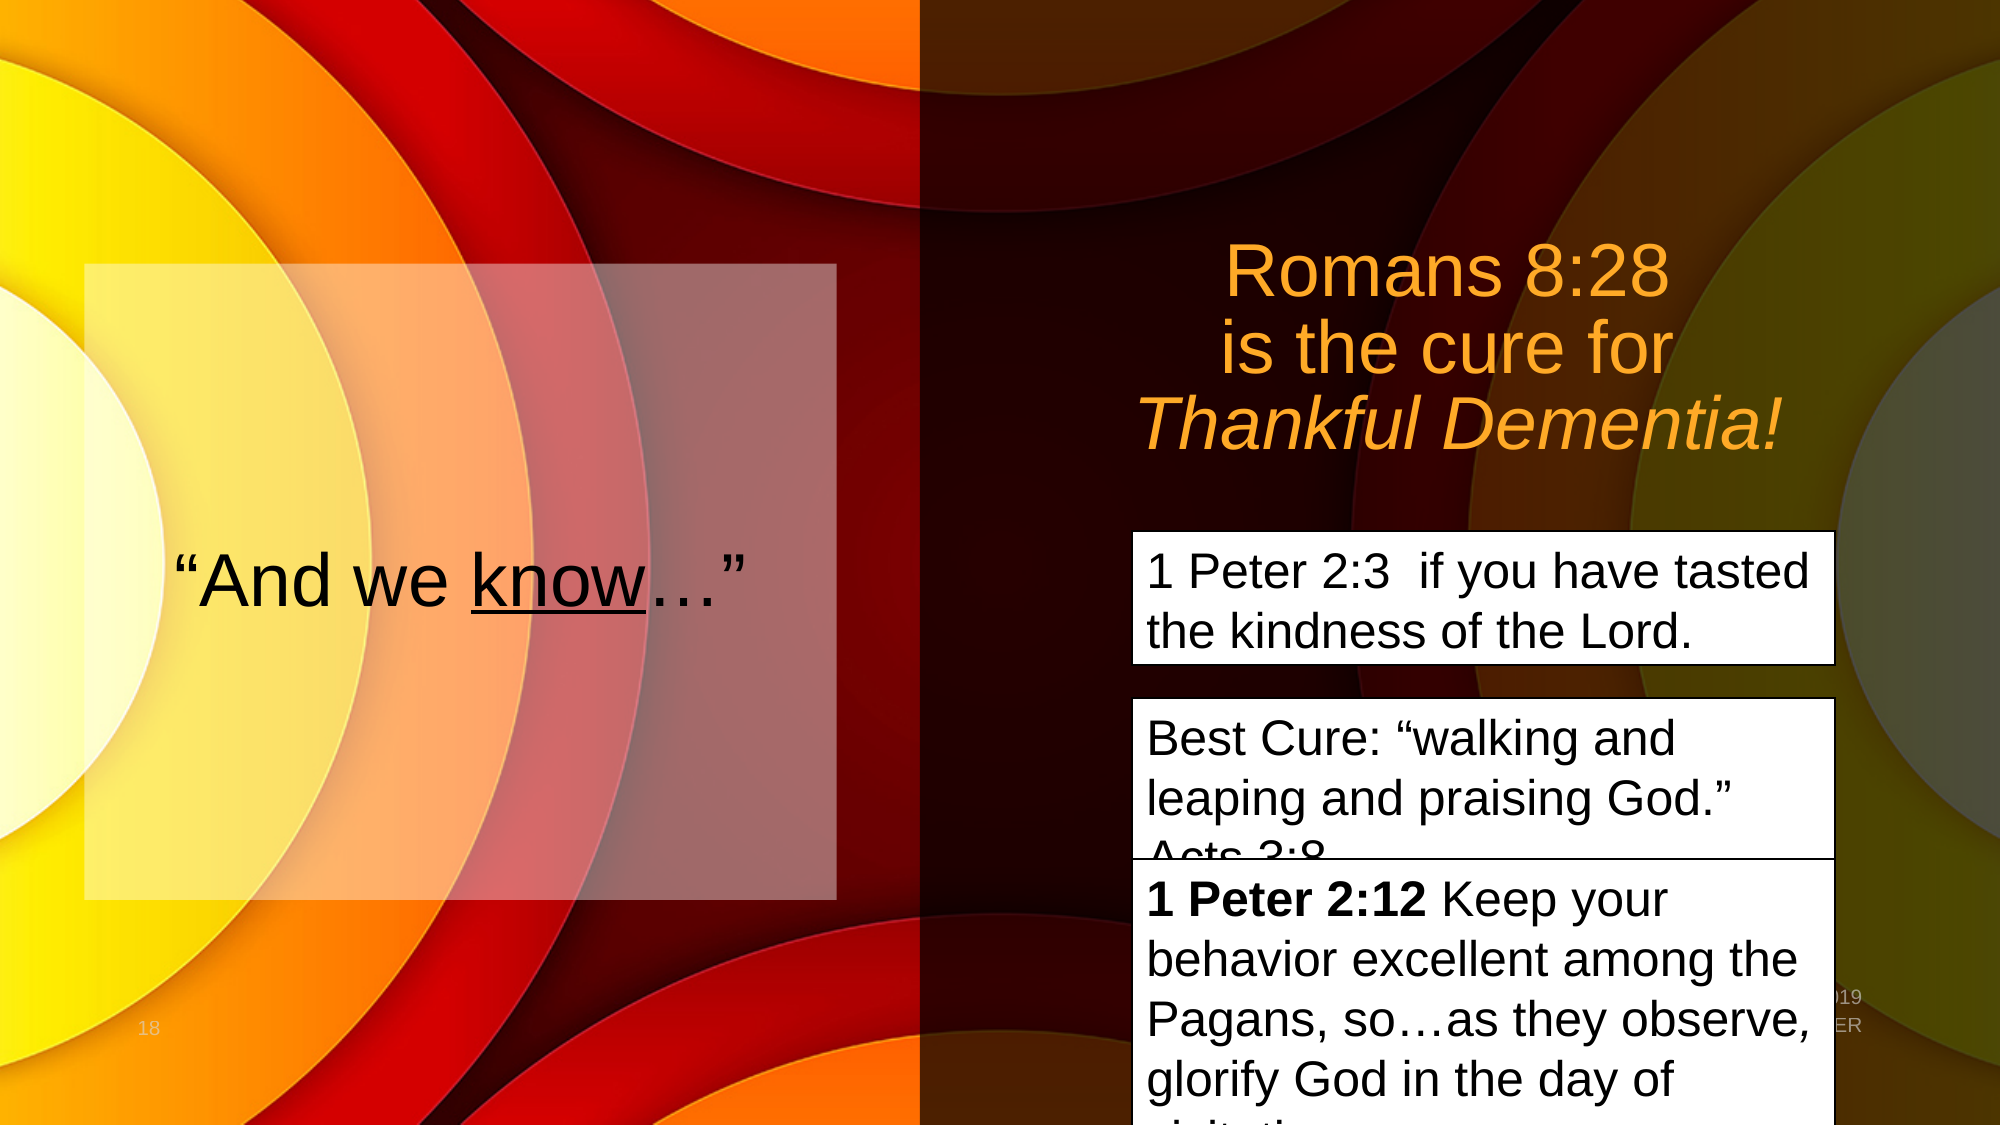

Romans 8:28
is the cure for
Thankful Dementia!
# “And we know…”
1 Peter 2:3  if you have tasted the kindness of the Lord.
Best Cure: “walking and leaping and praising God.” Acts 3:8
1 Peter 2:12 Keep your behavior excellent among the Pagans, so…as they observe, glorify God in the day of visitation.
1/26/2019
18
ADD A FOOTER